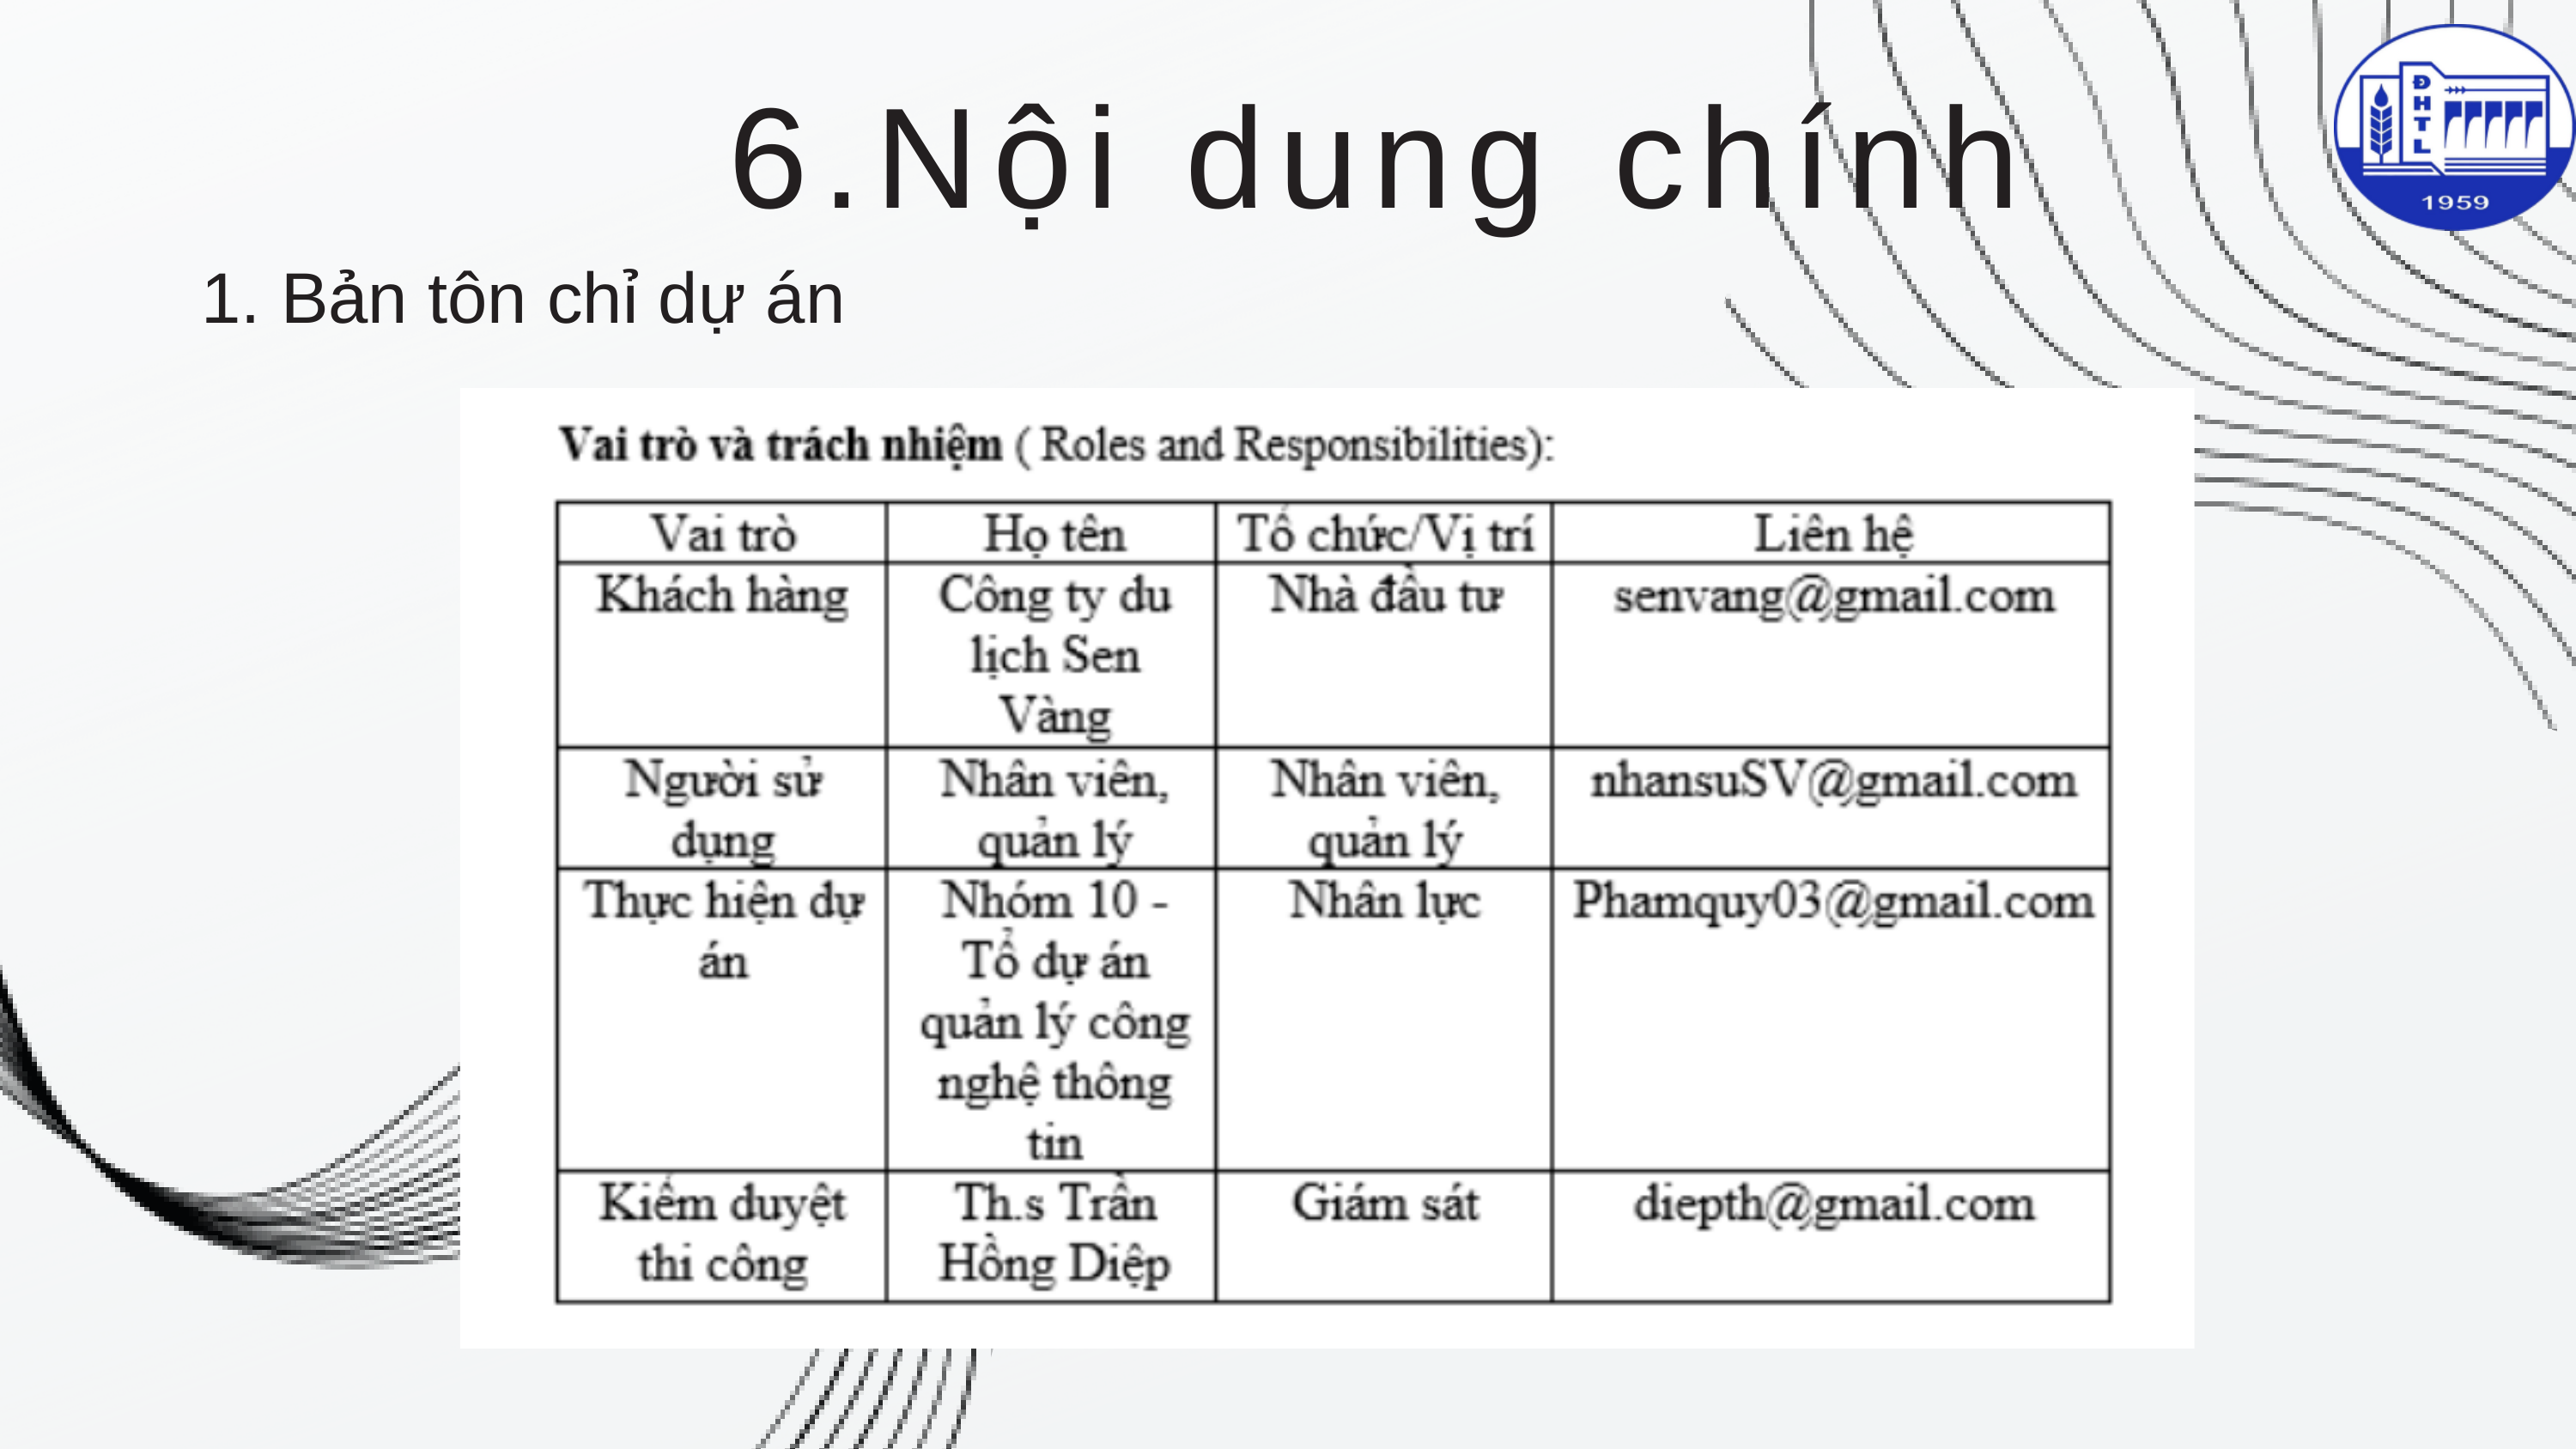

6.Nội dung chính
1. Bản tôn chỉ dự án